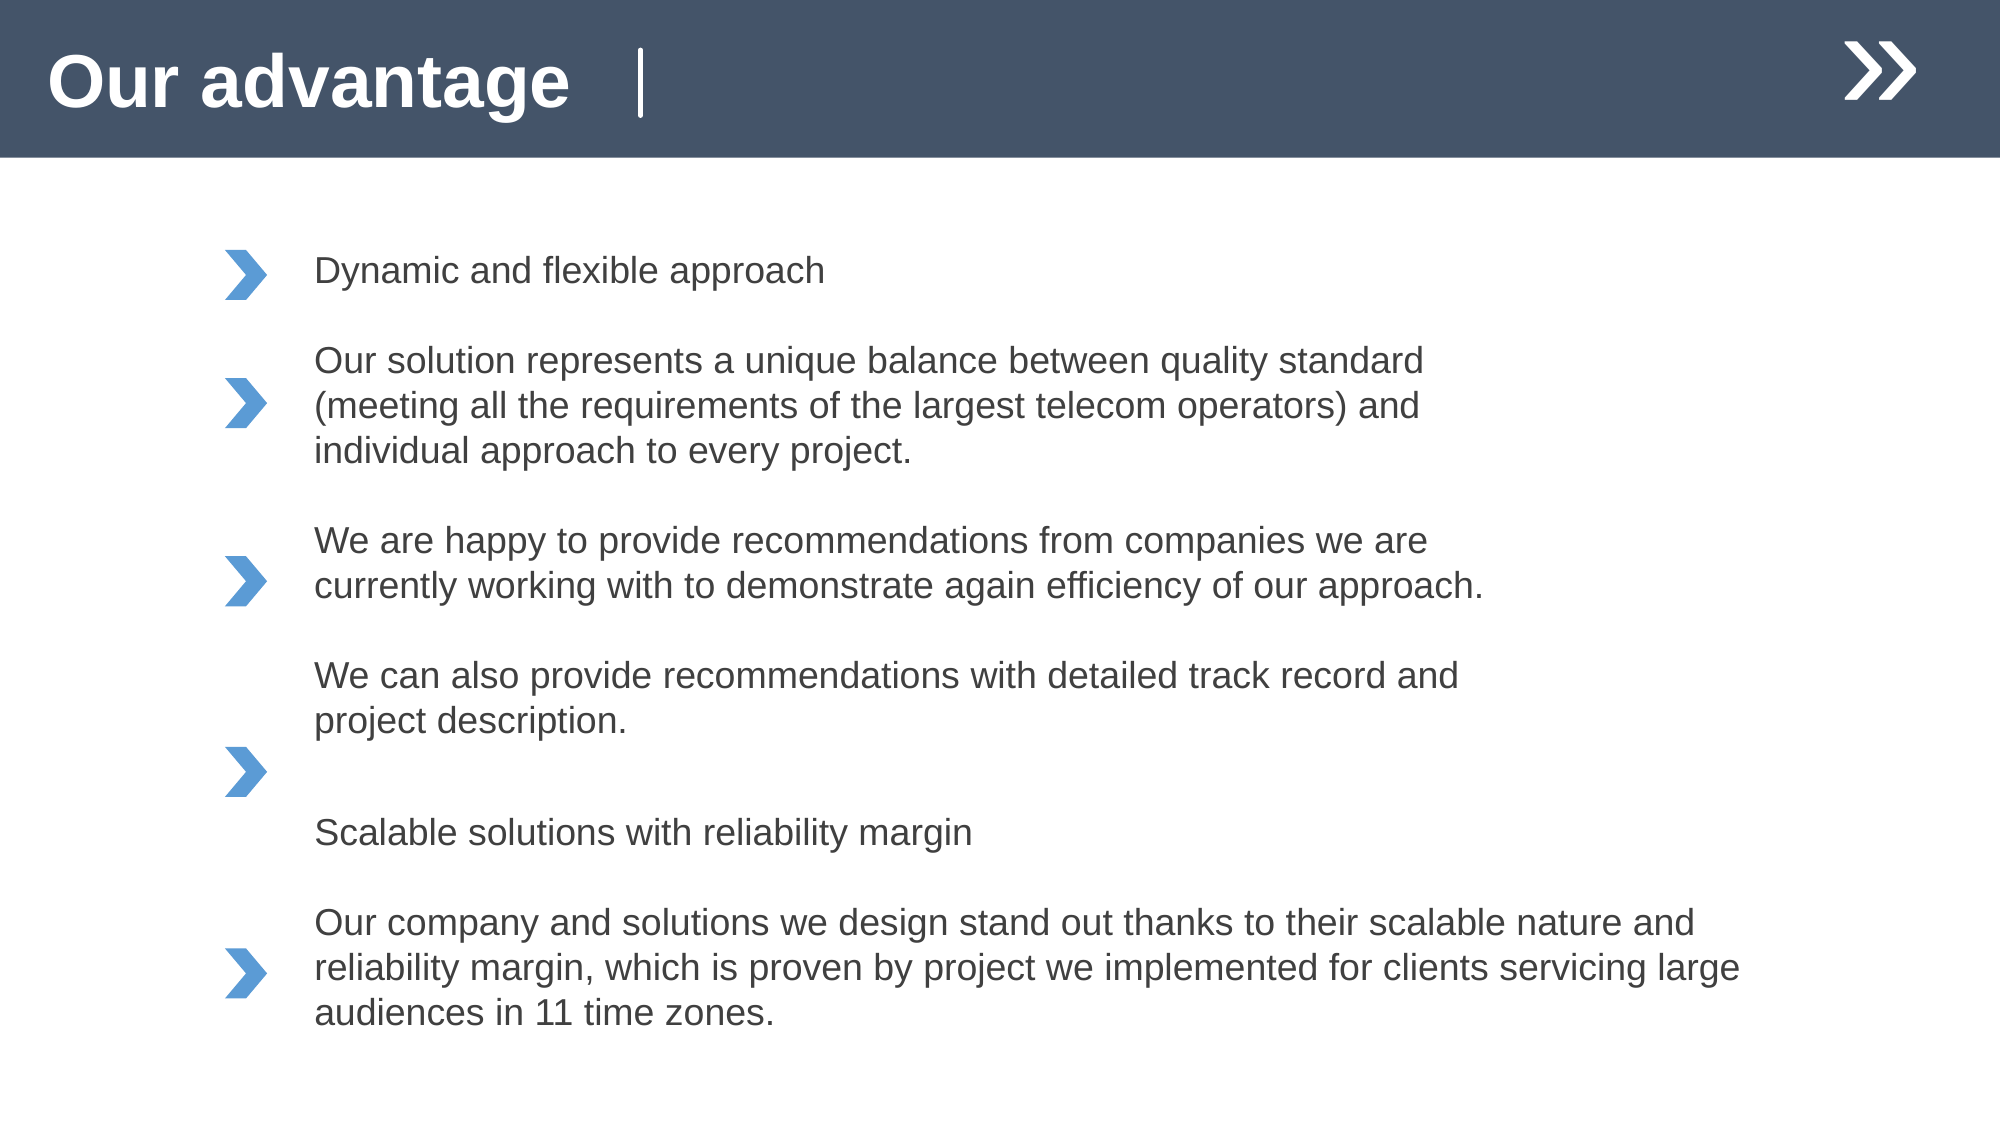

«

Our advantage
Dynamic and flexible approach

Our solution represents a unique balance between quality standard (meeting all the requirements of the largest telecom operators) and individual approach to every project.

We are happy to provide recommendations from companies we are currently working with to demonstrate again efficiency of our approach.

We can also provide recommendations with detailed track record and project description.

Scalable solutions with reliability margin

Our company and solutions we design stand out thanks to their scalable nature and reliability margin, which is proven by project we implemented for clients servicing large audiences in 11 time zones.